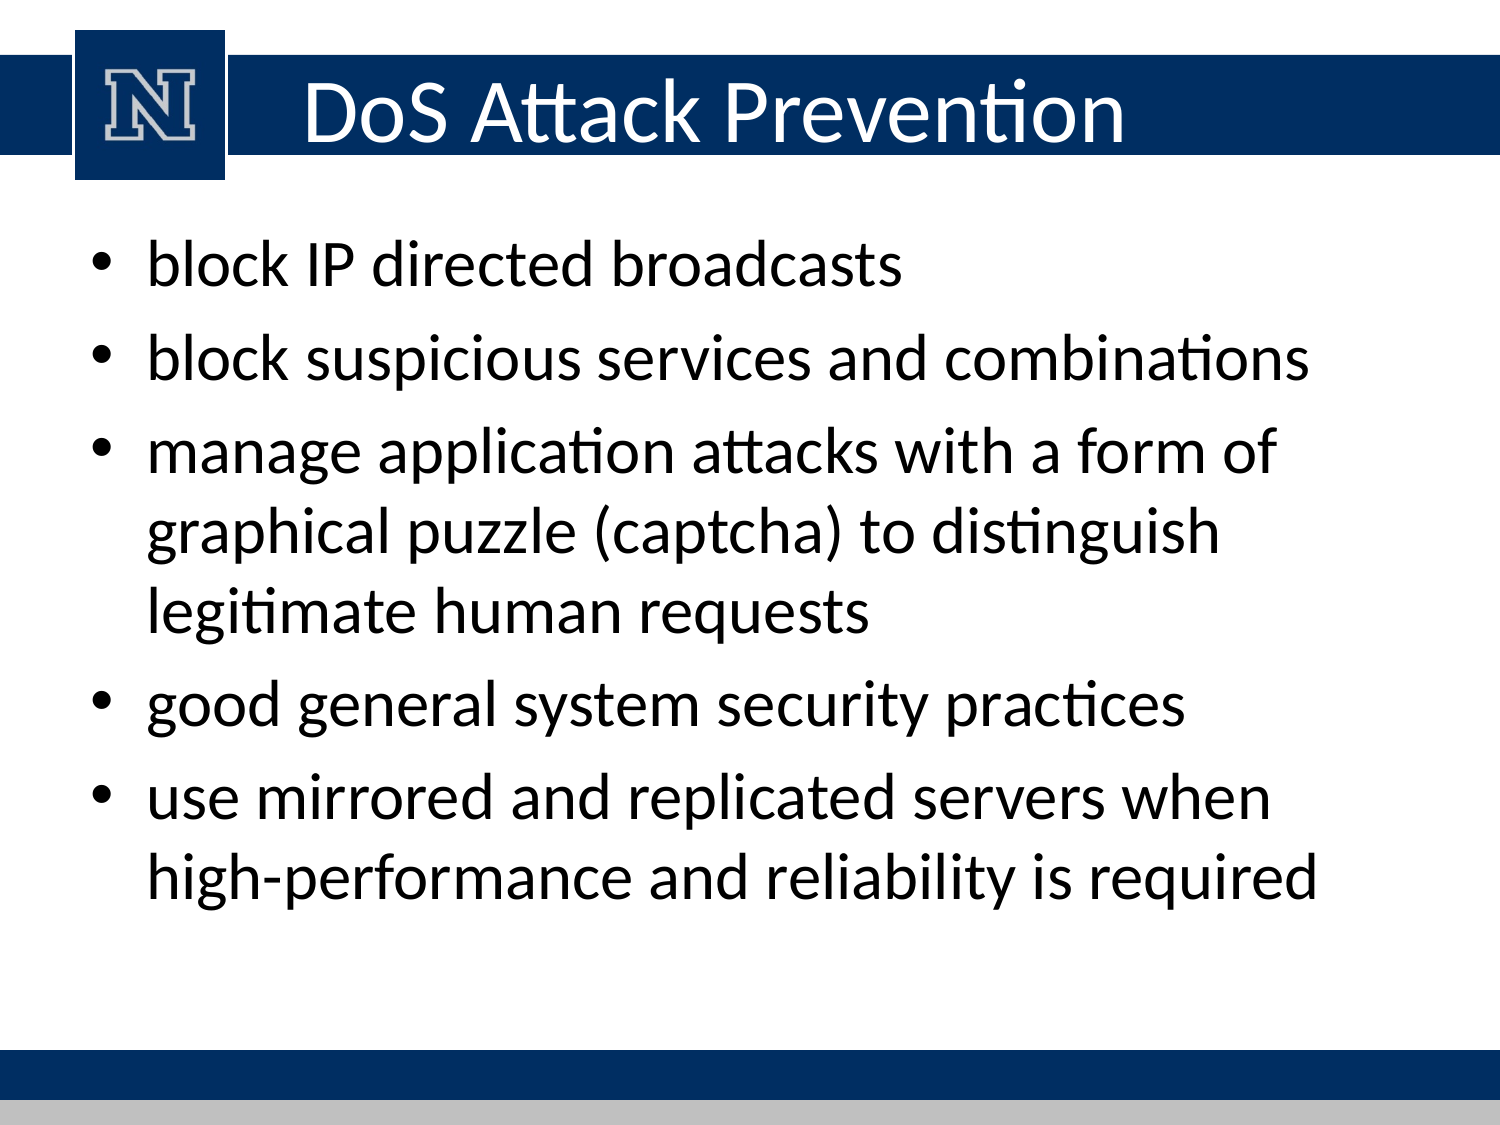

# DoS Attack Prevention
block IP directed broadcasts
block suspicious services and combinations
manage application attacks with a form of graphical puzzle (captcha) to distinguish legitimate human requests
good general system security practices
use mirrored and replicated servers when high-performance and reliability is required